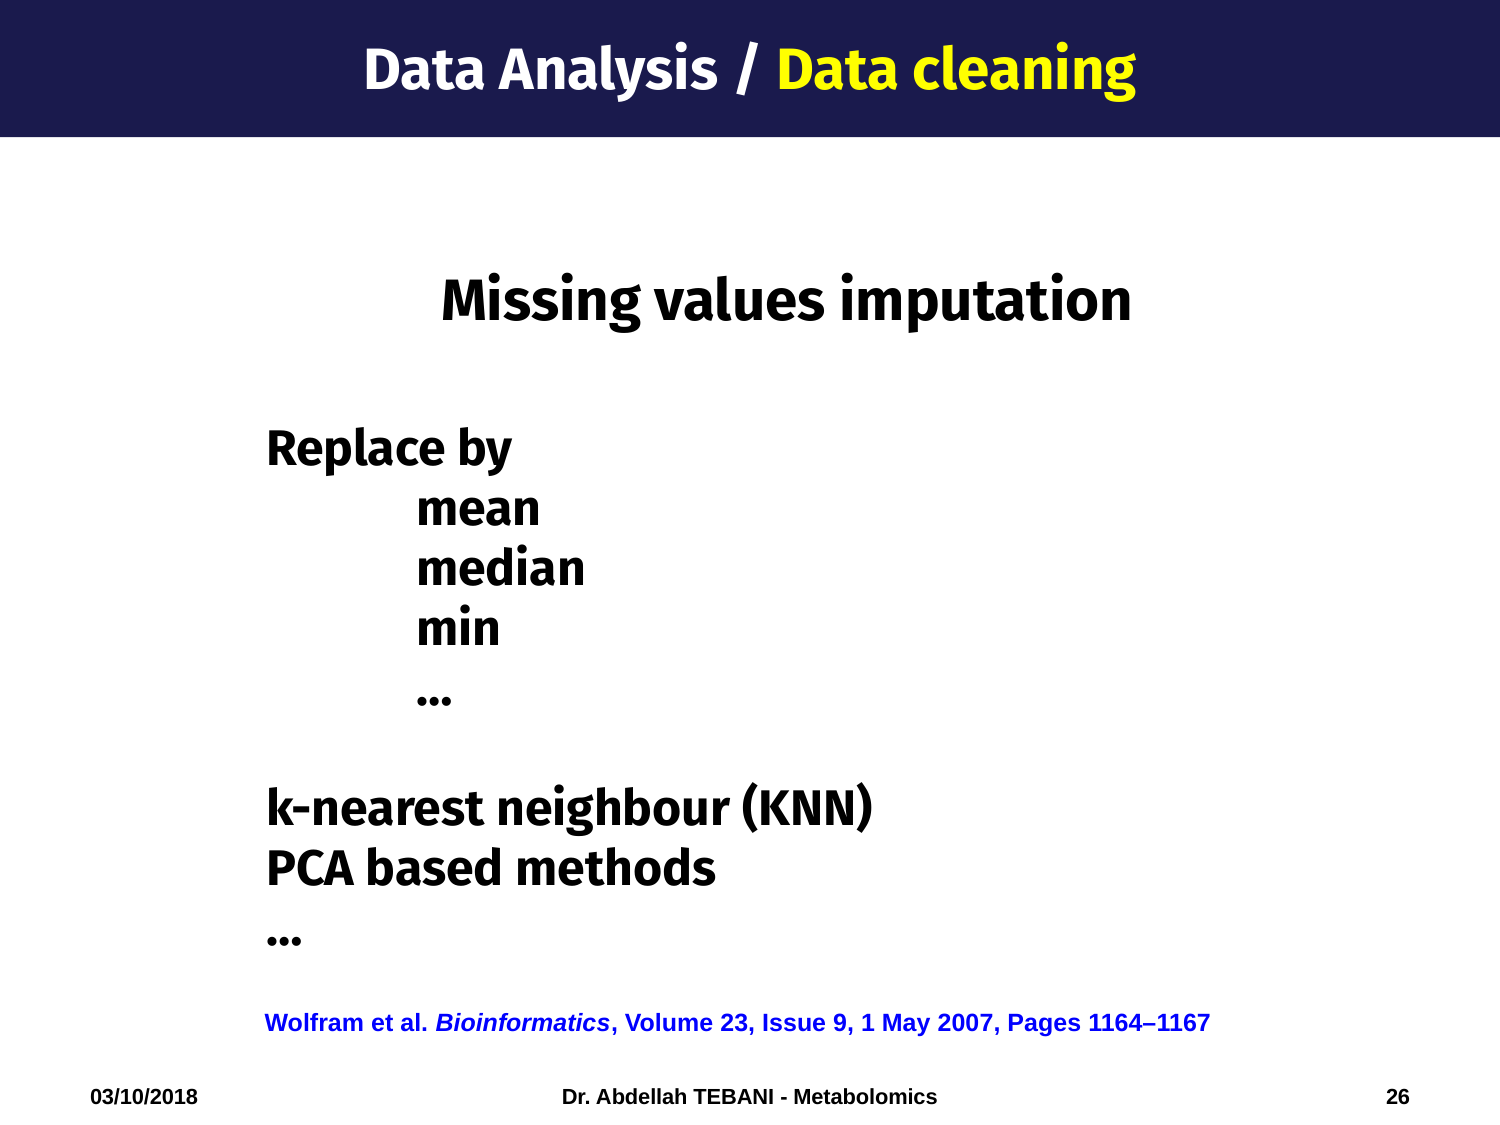

Data Analysis / Data cleaning
Missing values imputation
Replace by
	mean
	median
	min
	…

k-nearest neighbour (KNN)
PCA based methods
…
Wolfram et al. Bioinformatics, Volume 23, Issue 9, 1 May 2007, Pages 1164–1167
03/10/2018
Dr. Abdellah TEBANI - Metabolomics
26